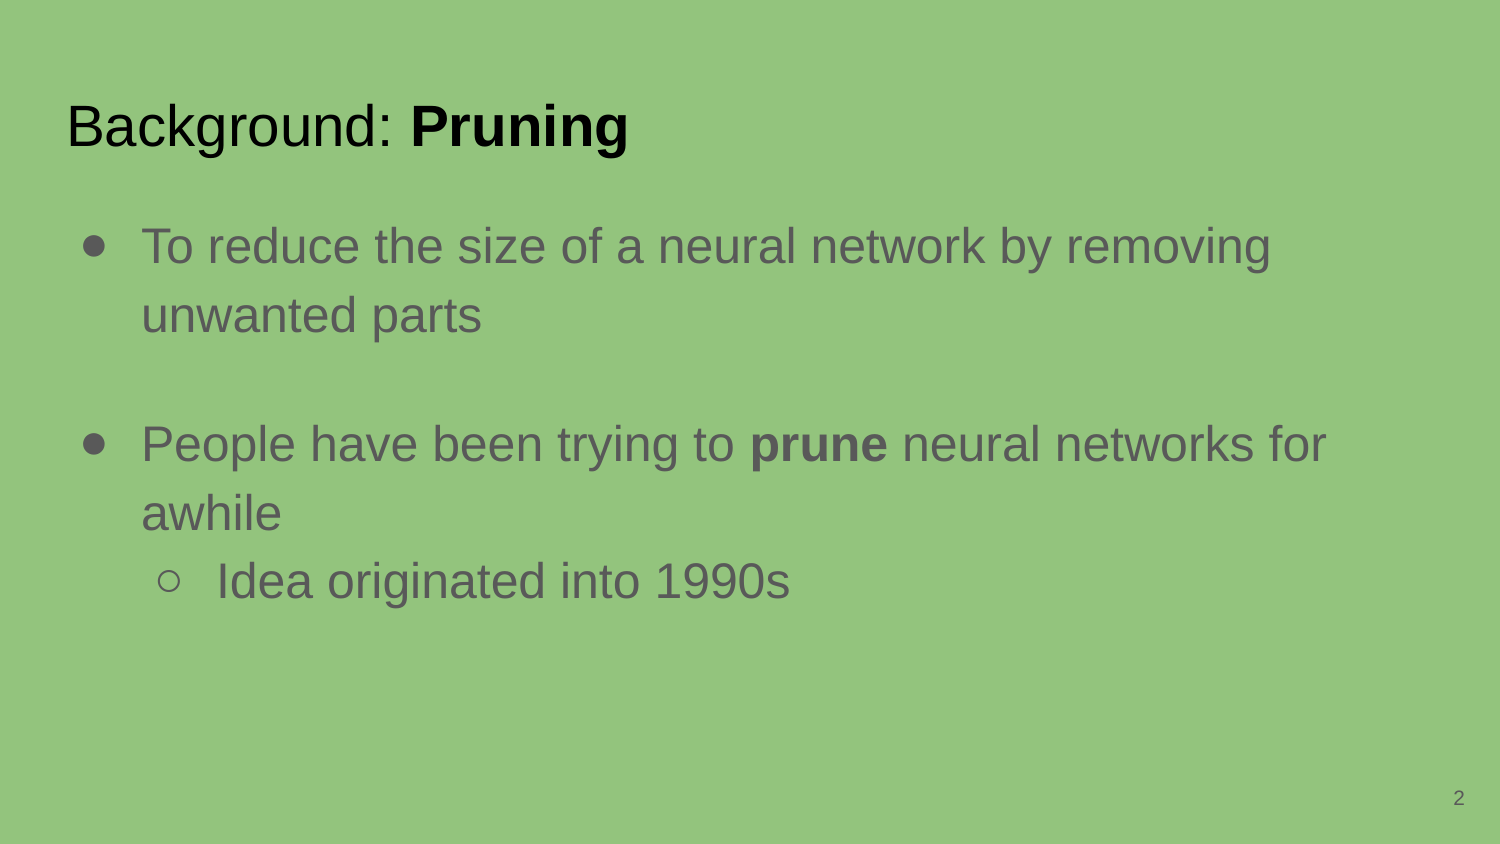

# Background: Pruning
To reduce the size of a neural network by removing unwanted parts
People have been trying to prune neural networks for awhile
Idea originated into 1990s
2